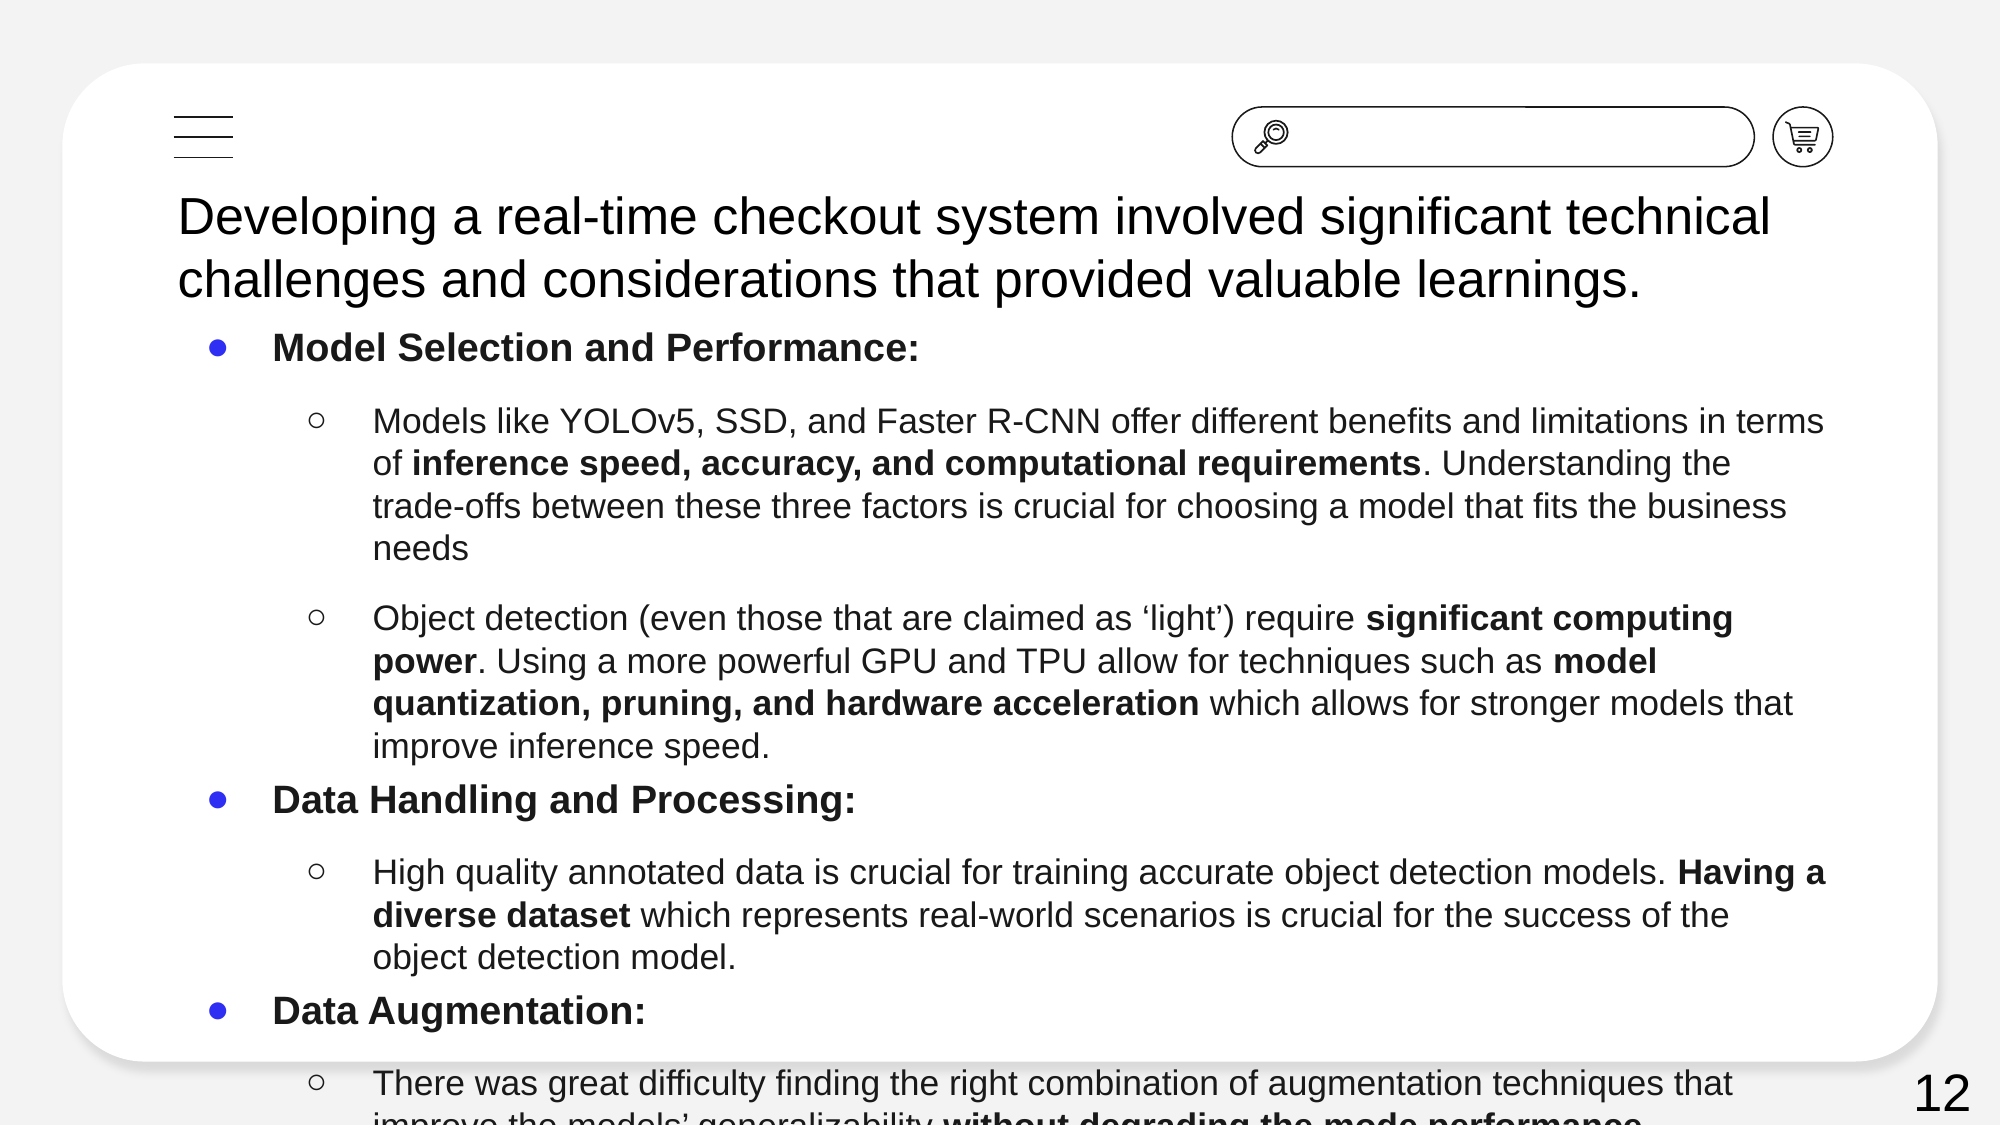

# Developing a real-time checkout system involved significant technical challenges and considerations that provided valuable learnings.
Model Selection and Performance:
Models like YOLOv5, SSD, and Faster R-CNN offer different benefits and limitations in terms of inference speed, accuracy, and computational requirements. Understanding the trade-offs between these three factors is crucial for choosing a model that fits the business needs
Object detection (even those that are claimed as ‘light’) require significant computing power. Using a more powerful GPU and TPU allow for techniques such as model quantization, pruning, and hardware acceleration which allows for stronger models that improve inference speed.
Data Handling and Processing:
High quality annotated data is crucial for training accurate object detection models. Having a diverse dataset which represents real-world scenarios is crucial for the success of the object detection model.
Data Augmentation:
There was great difficulty finding the right combination of augmentation techniques that improve the models’ generalizability without degrading the mode performance.
12